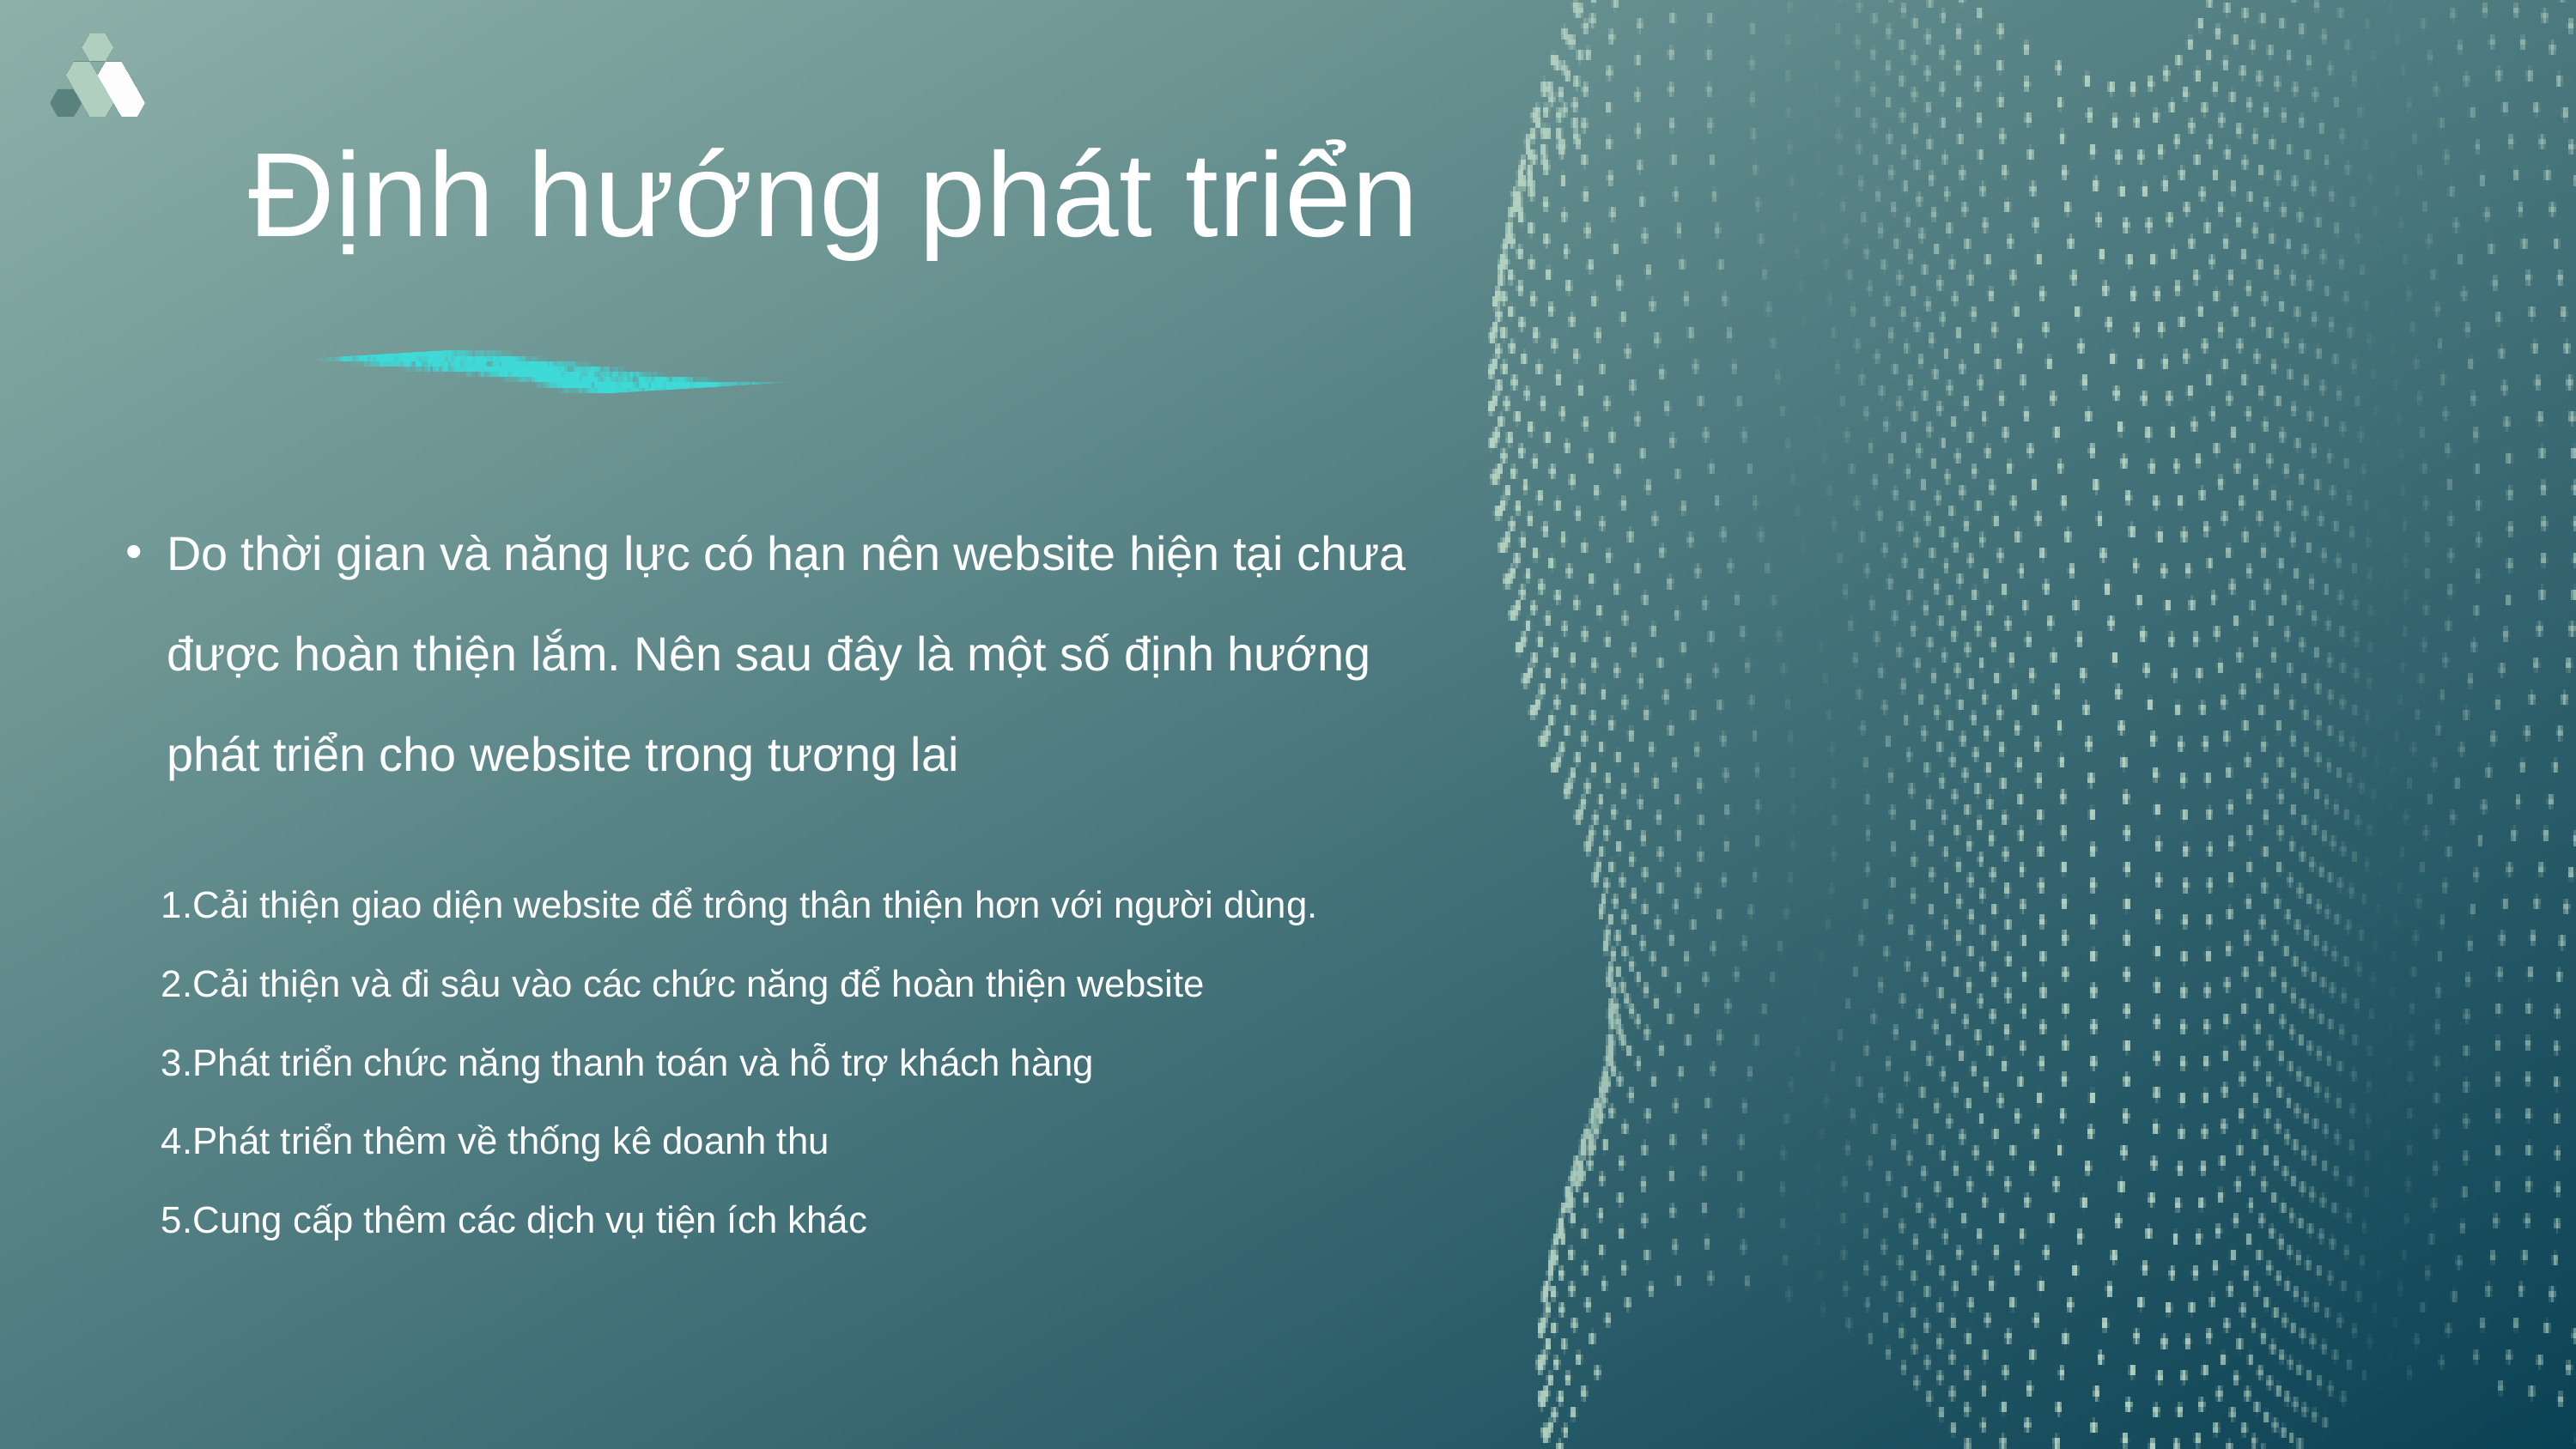

Định hướng phát triển

Do thời gian và năng lực có hạn nên website hiện tại chưa được hoàn thiện lắm. Nên sau đây là một số định hướng phát triển cho website trong tương lai

Cải thiện giao diện website để trông thân thiện hơn với người dùng.
Cải thiện và đi sâu vào các chức năng để hoàn thiện website
Phát triển chức năng thanh toán và hỗ trợ khách hàng
Phát triển thêm về thống kê doanh thu
Cung cấp thêm các dịch vụ tiện ích khác